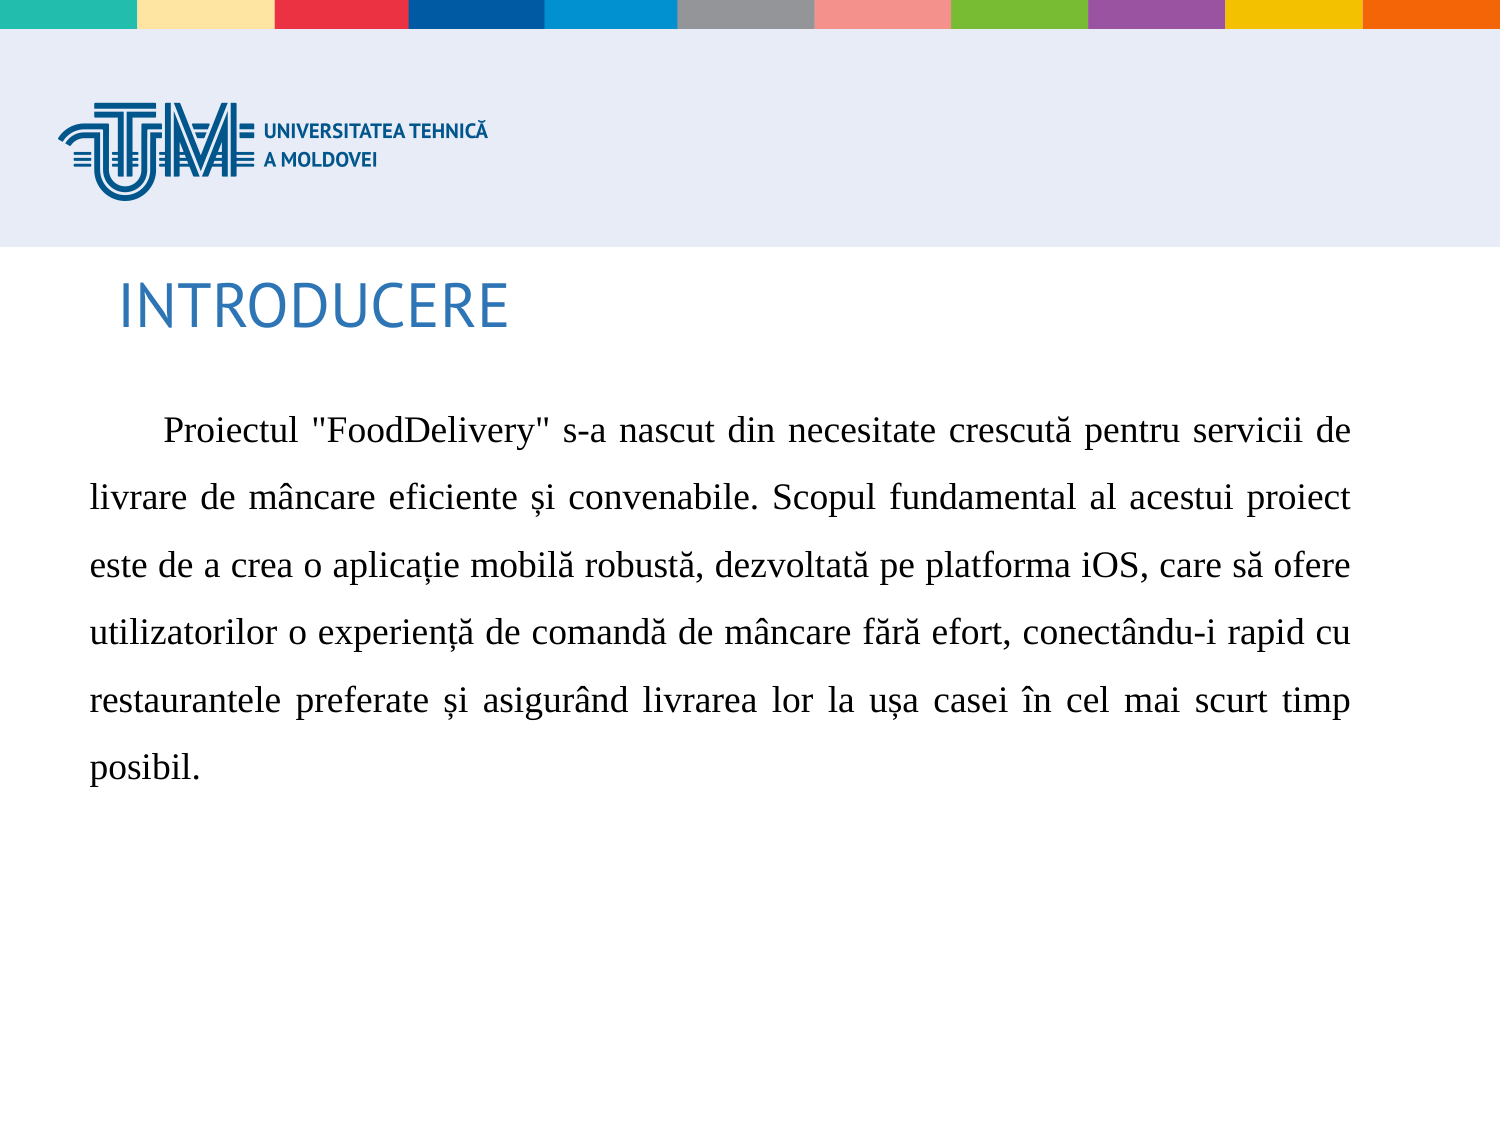

# INTRODUCERE
Proiectul "FoodDelivery" s-a nascut din necesitate crescută pentru servicii de livrare de mâncare eficiente și convenabile. Scopul fundamental al acestui proiect este de a crea o aplicație mobilă robustă, dezvoltată pe platforma iOS, care să ofere utilizatorilor o experiență de comandă de mâncare fără efort, conectându-i rapid cu restaurantele preferate și asigurând livrarea lor la ușa casei în cel mai scurt timp posibil.